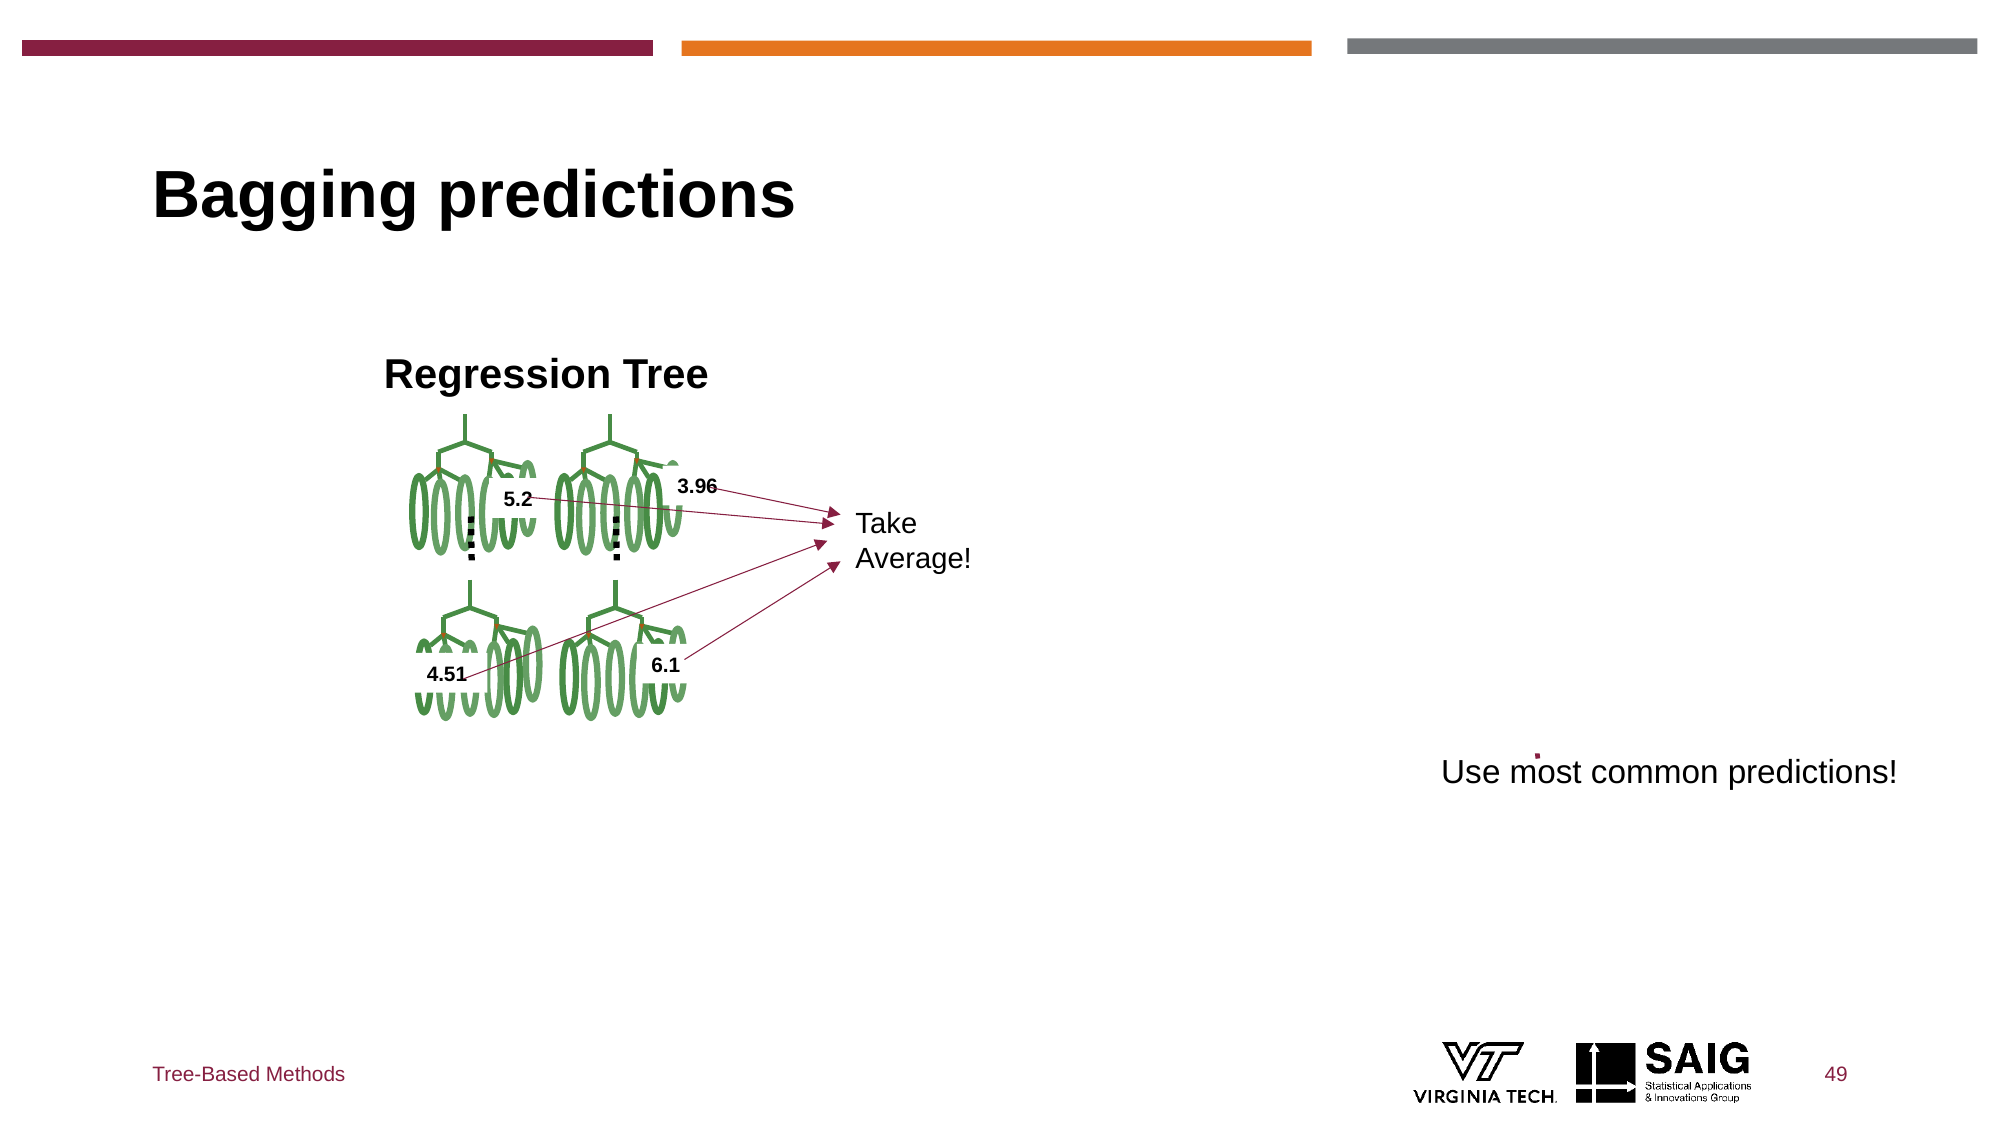

# Bagging predictions

| Regression Tree | Classification Tree |
| --- | --- |
|  |  |

3.96
5.2
6.1
4.51
No
Yes

| Yes | No |
| --- | --- |
| 8 | 2 |
Take Average!
Yes
Yes
Use most common predictions!
Tree-Based Methods
49